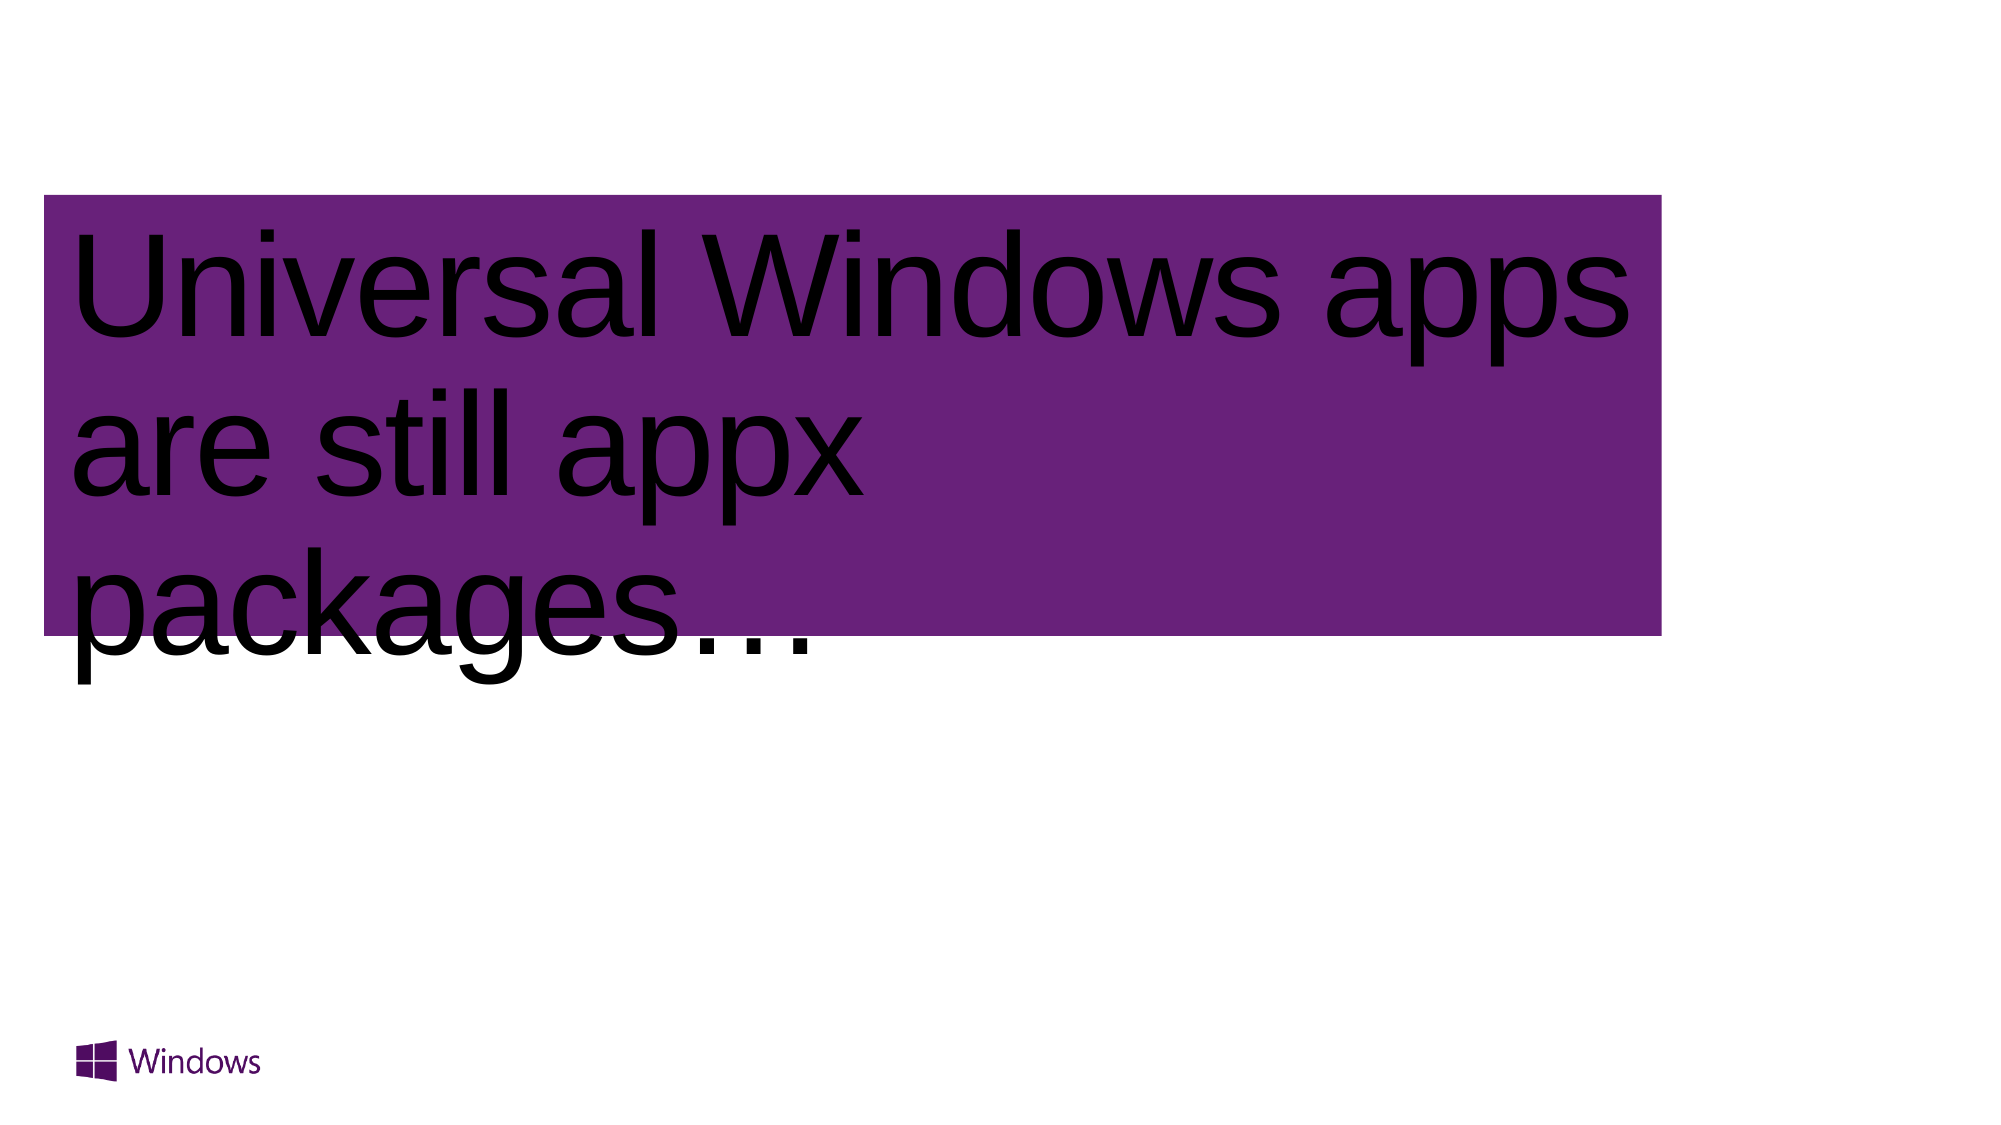

# Universal Windows apps are still appx packages…